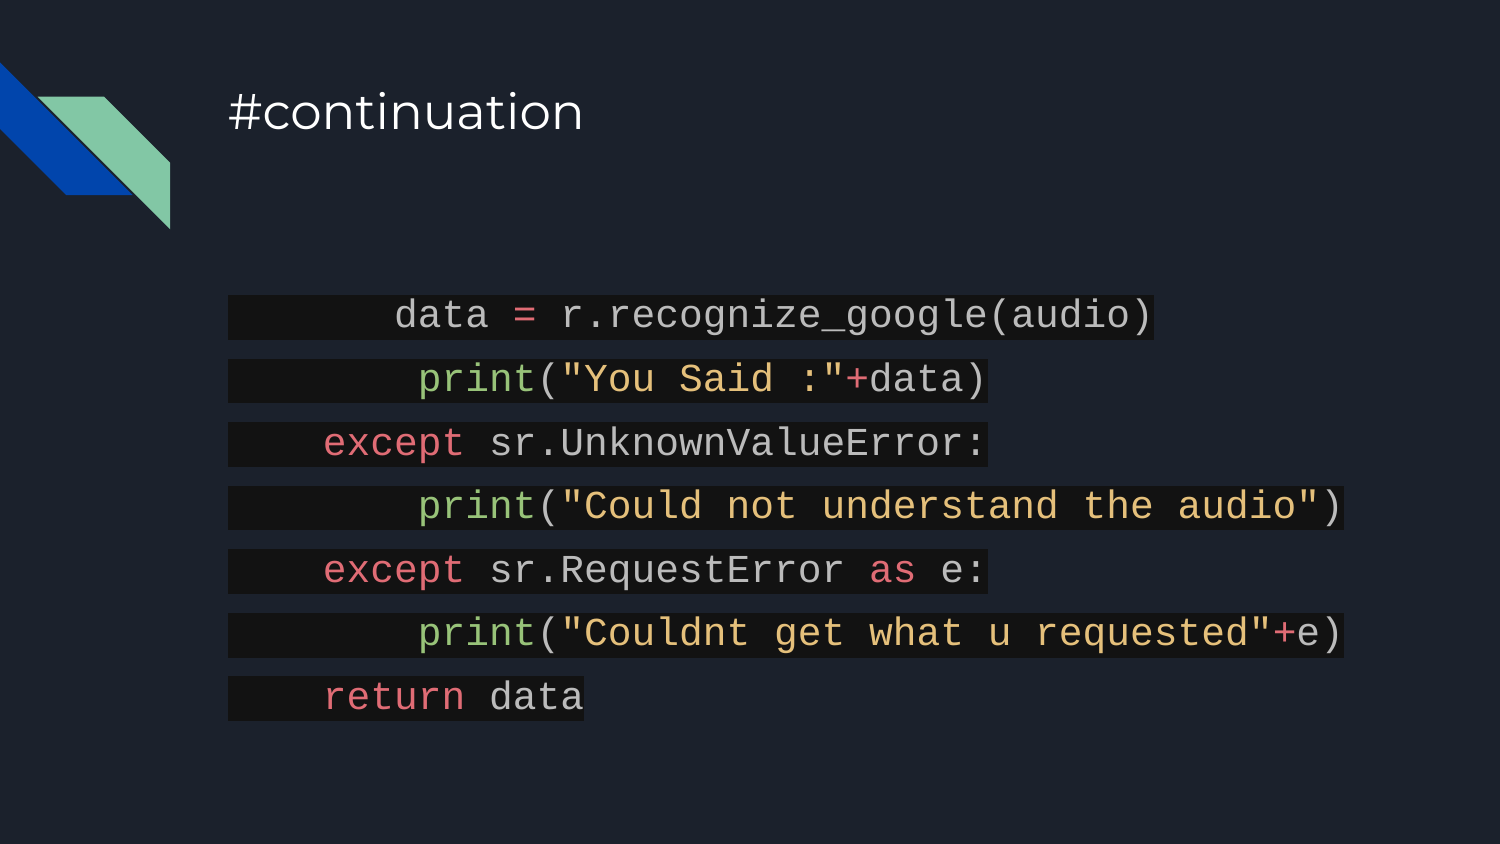

# #continuation
       data = r.recognize_google(audio)
        print("You Said :"+data)
    except sr.UnknownValueError:
        print("Could not understand the audio")
    except sr.RequestError as e:
        print("Couldnt get what u requested"+e)
    return data